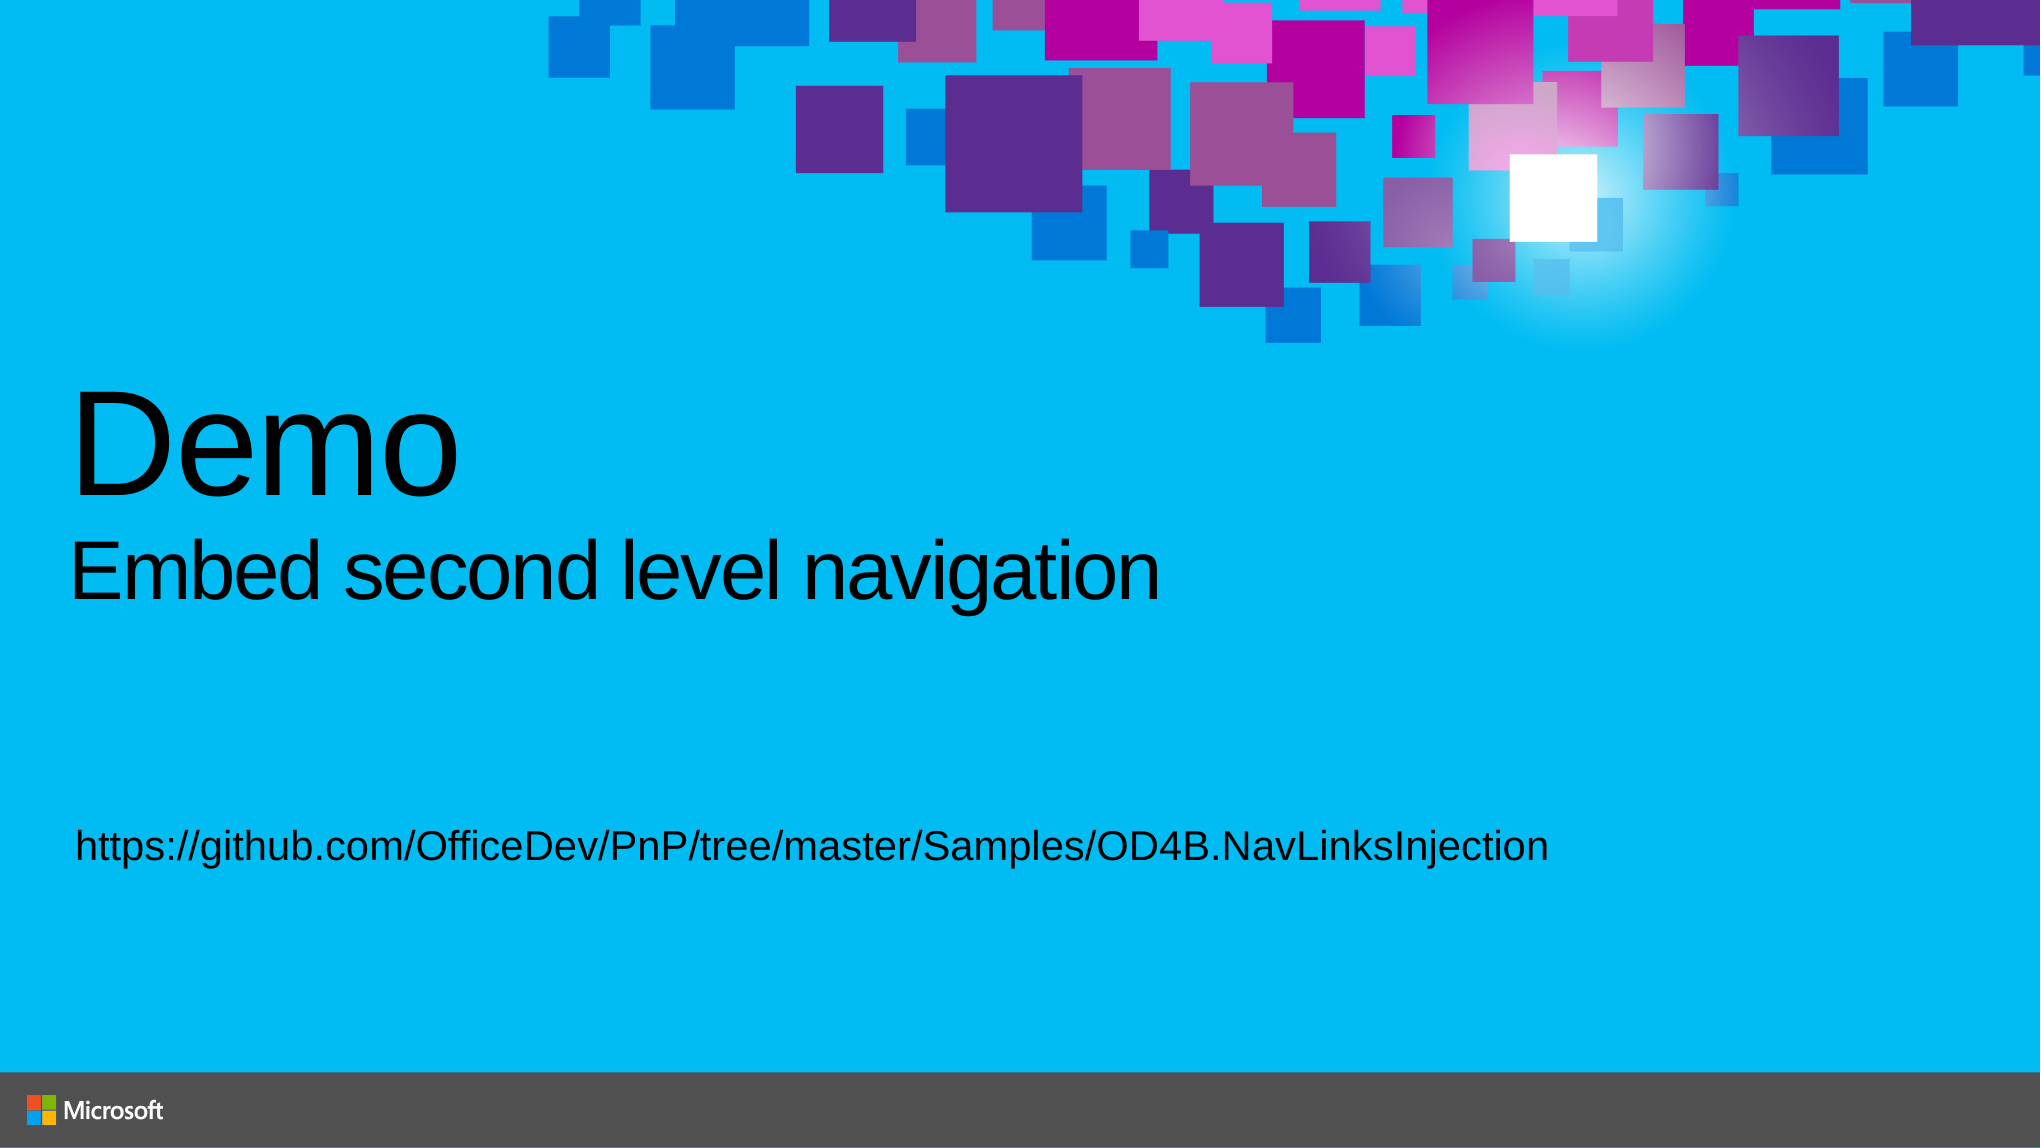

# Demo Embed second level navigation
https://github.com/OfficeDev/PnP/tree/master/Samples/OD4B.NavLinksInjection